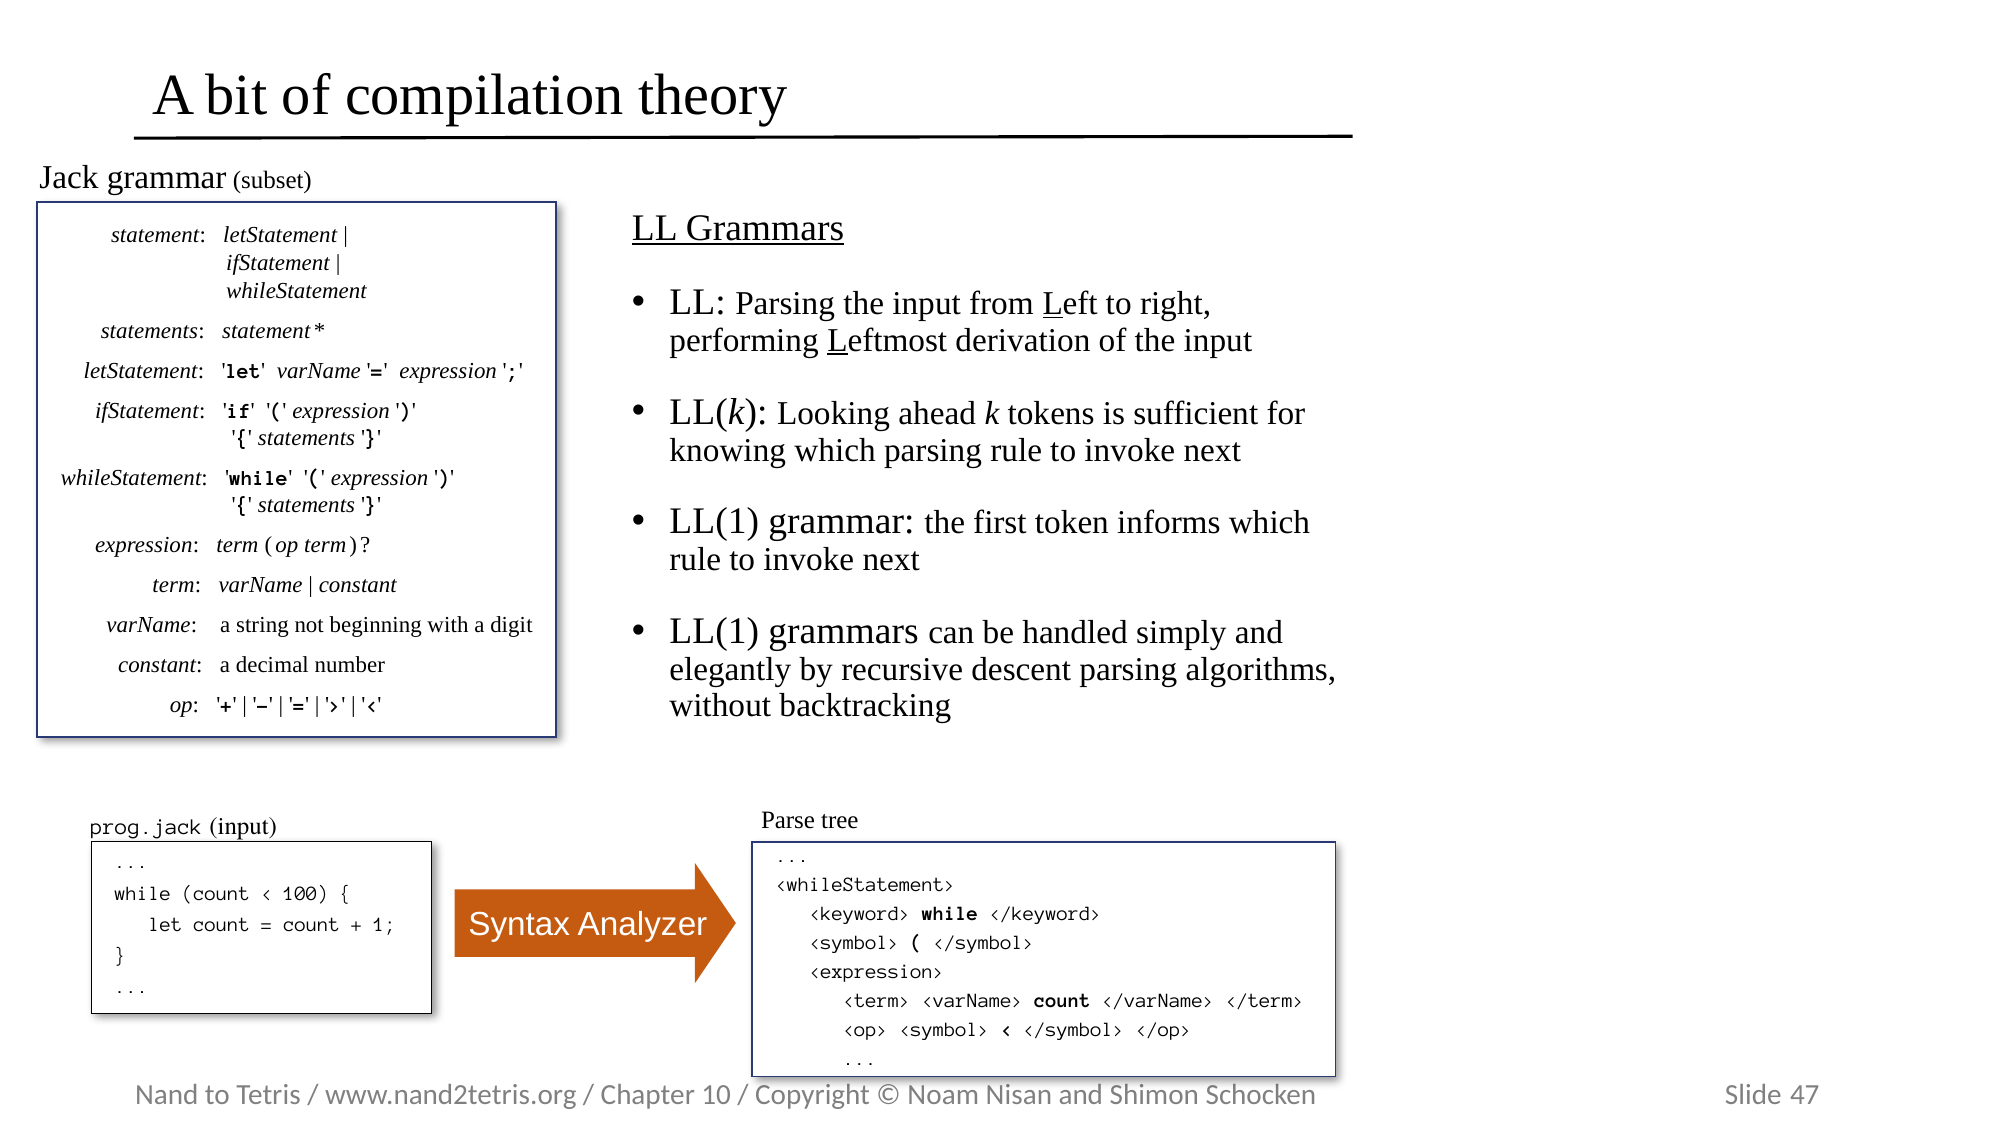

# A bit of compilation theory

Jack grammar (subset)
         statement:   letStatement |
                    ifStatement |
                    whileStatement
        statements:   statement*
     letStatement:   'let'  varName '='  expression ';'
       ifStatement:   'if'  '(' expression ')'
                     '{' statements '}'
 whileStatement:   'while'  '(' expression ')'
                     '{' statements '}'
       expression:   term (op term)?
                 term:   varName | constant
         varName:    a string not beginning with a digit
           constant:   a decimal number
                    op:   '+' | '-' | '=' | '>' | '<'
LL Grammars
LL: Parsing the input from Left to right, performing Leftmost derivation of the input
LL(k): Looking ahead k tokens is sufficient for knowing which parsing rule to invoke next
LL(1) grammar: the first token informs which rule to invoke next
LL(1) grammars can be handled simply and elegantly by recursive descent parsing algorithms, without backtracking

Parse tree
prog.jack (input)
...
while (count < 100) {
   let count = count + 1;
}
...
...
<whileStatement>
   <keyword> while </keyword>
   <symbol> ( </symbol>
   <expression>
      <term> <varName> count </varName> </term>
      <op> <symbol> < </symbol> </op>
      ...

Syntax Analyzer